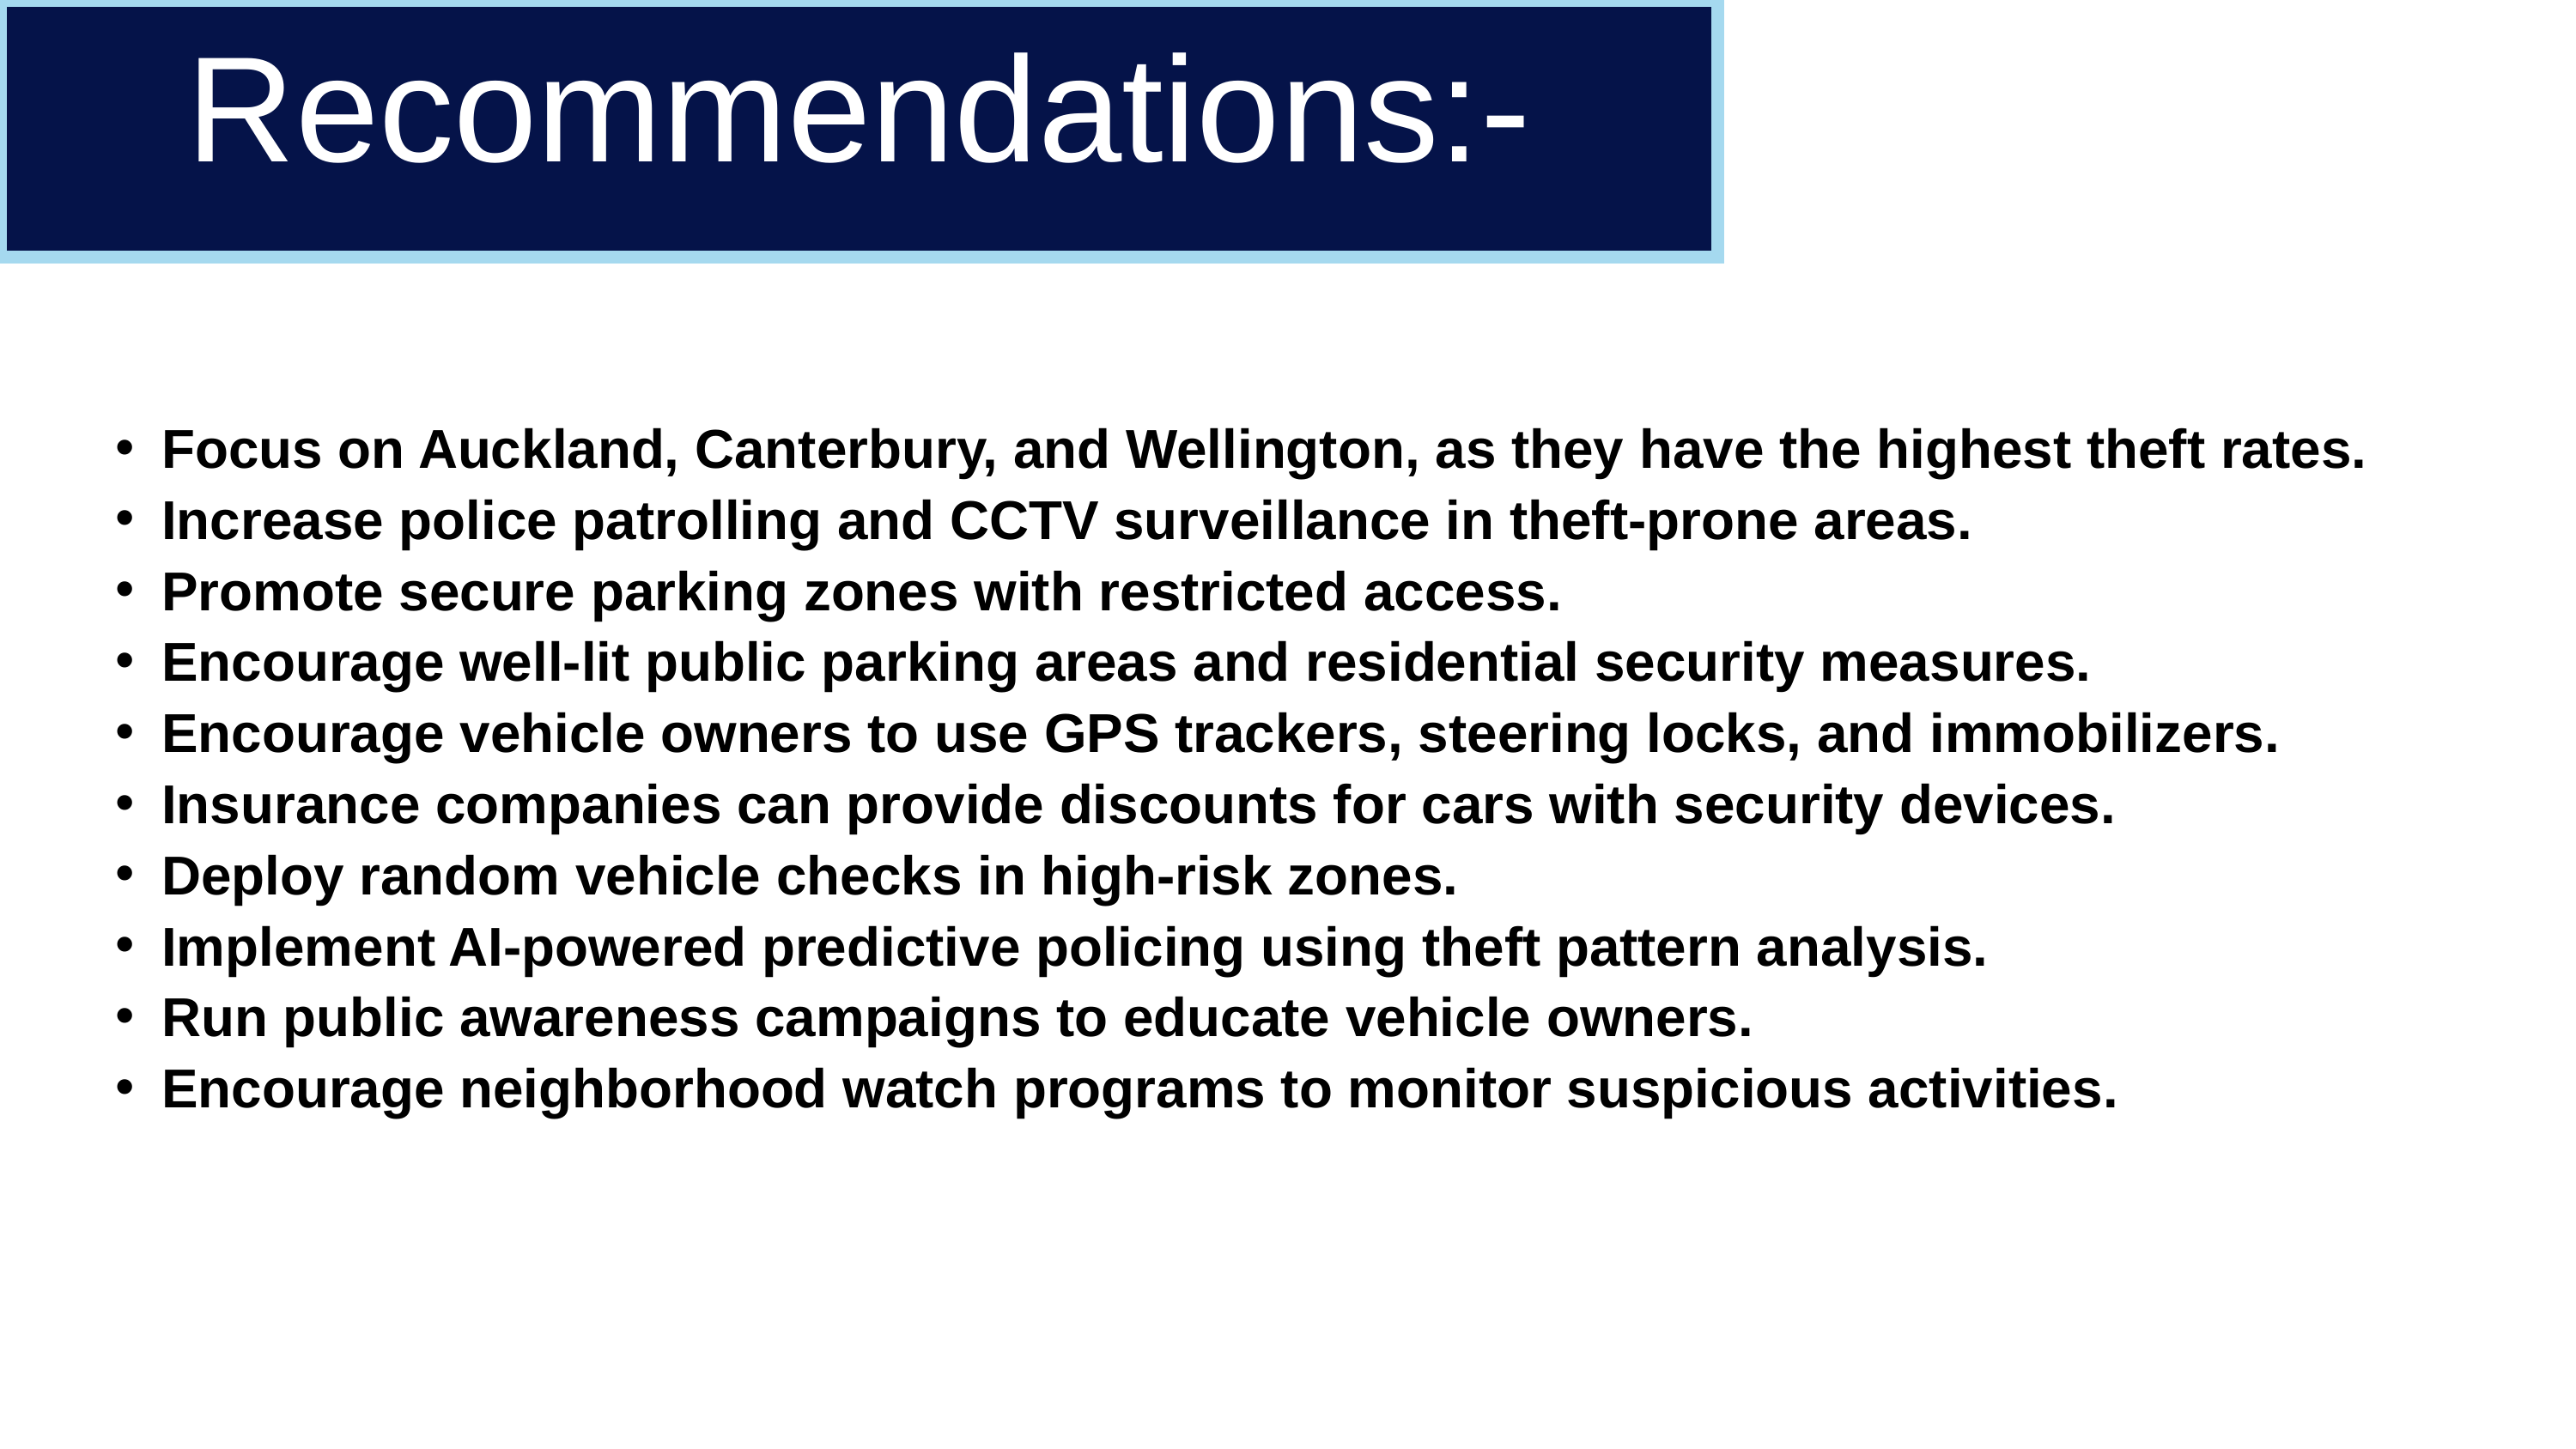

Recommendations:-

Focus on Auckland, Canterbury, and Wellington, as they have the highest theft rates.
Increase police patrolling and CCTV surveillance in theft-prone areas.
Promote secure parking zones with restricted access.
Encourage well-lit public parking areas and residential security measures.
Encourage vehicle owners to use GPS trackers, steering locks, and immobilizers.
Insurance companies can provide discounts for cars with security devices.
Deploy random vehicle checks in high-risk zones.
Implement AI-powered predictive policing using theft pattern analysis.
Run public awareness campaigns to educate vehicle owners.
Encourage neighborhood watch programs to monitor suspicious activities.